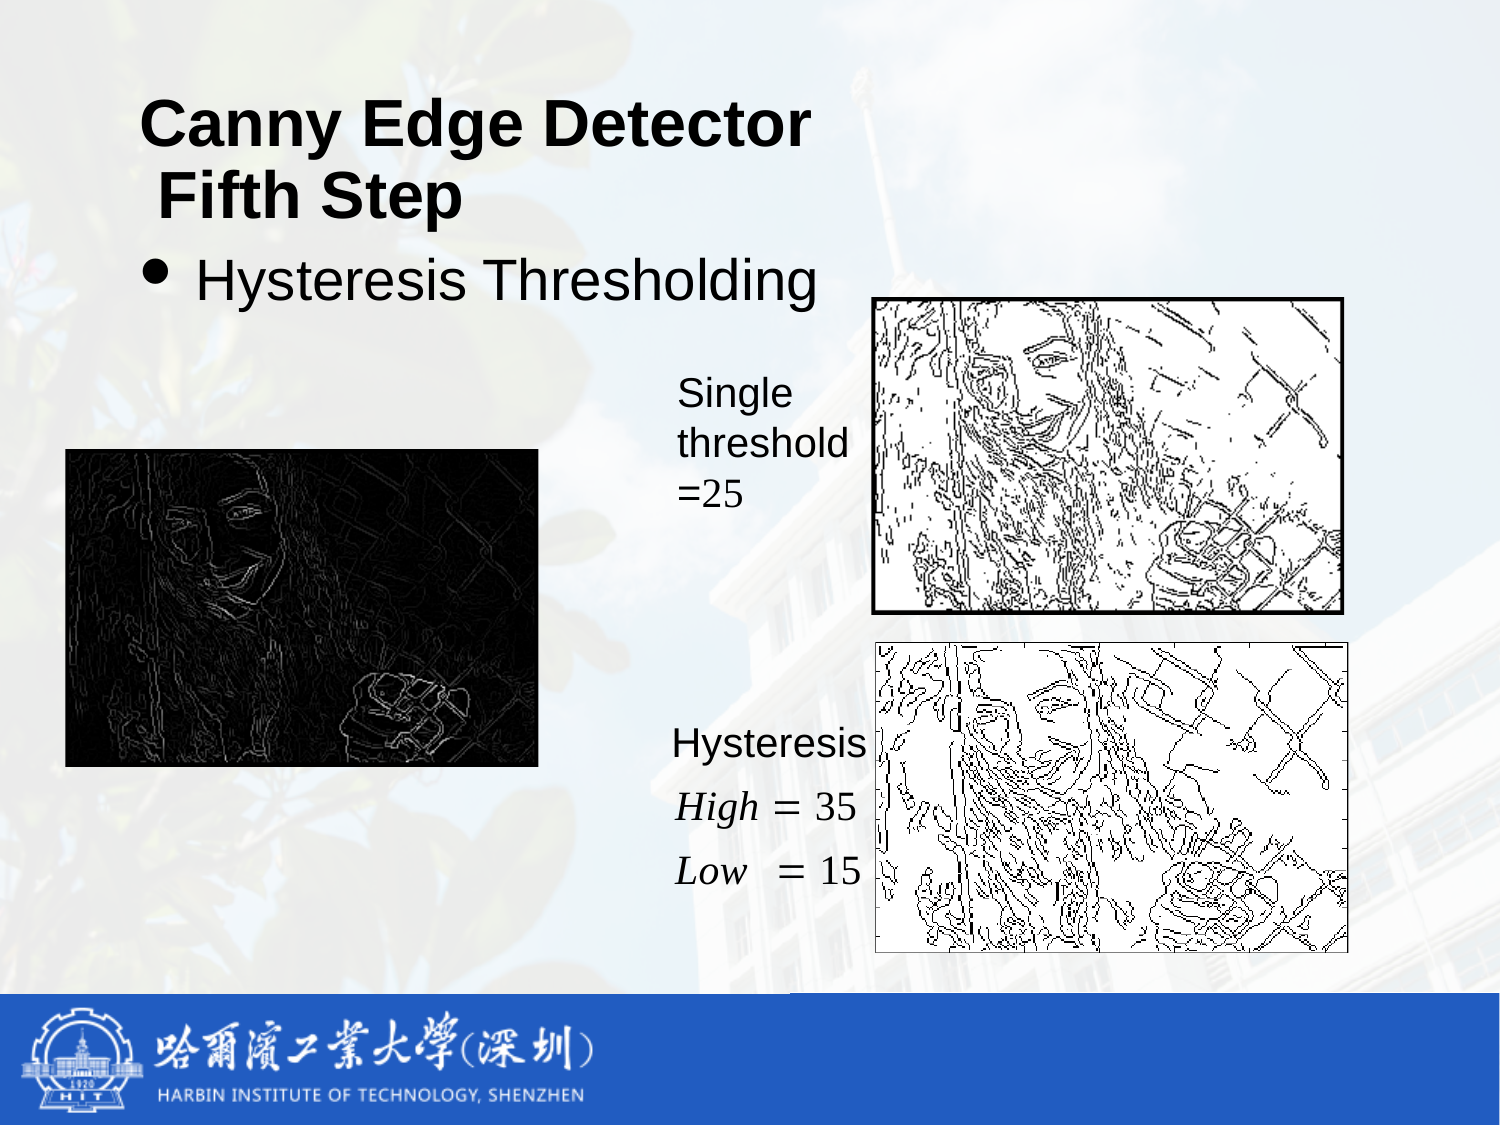

# Canny Edge Detector  Fifth Step
Hysteresis Thresholding

Single threshold=25

Hysteresis
High = 35
Low	= 15